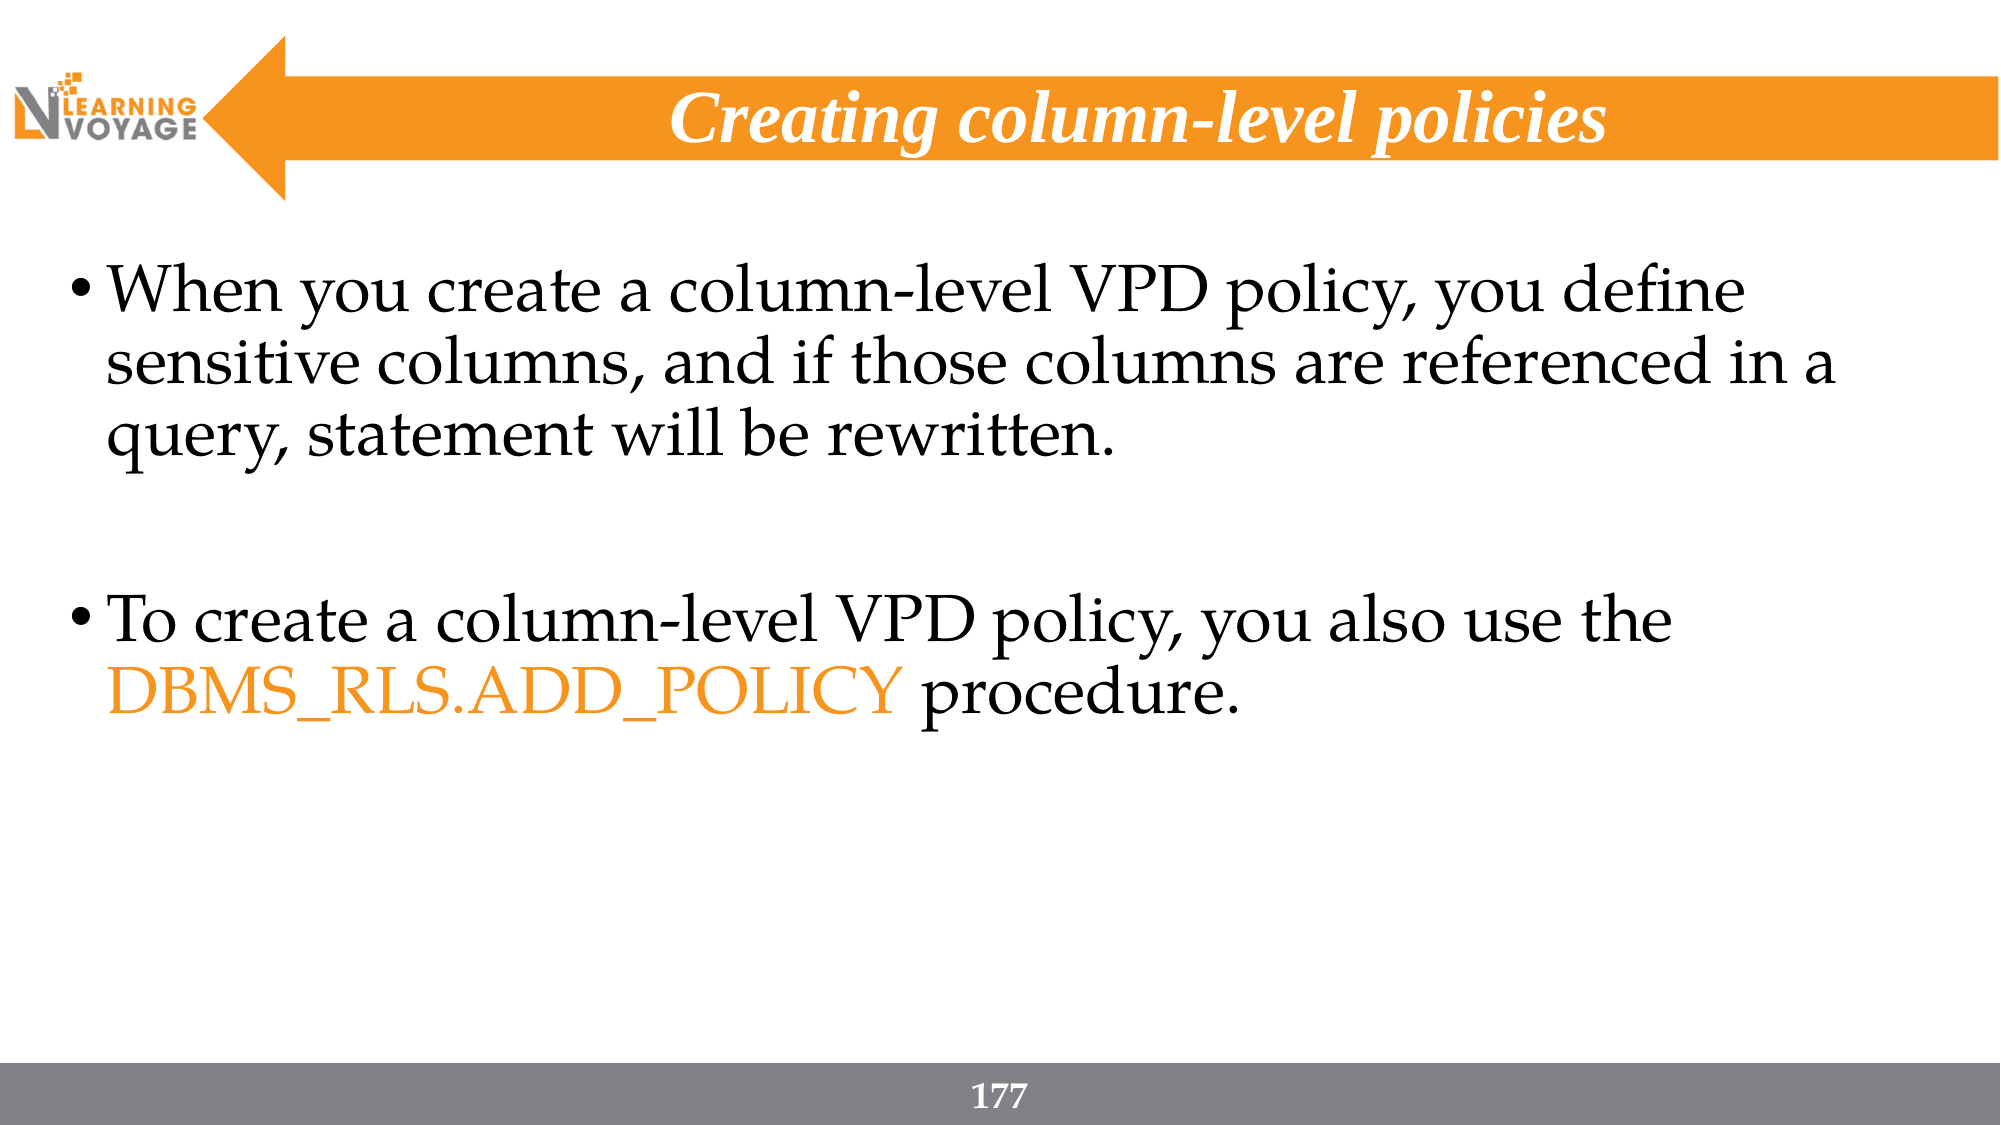

# Creating column-level policies
When you create a column-level VPD policy, you define sensitive columns, and if those columns are referenced in a query, statement will be rewritten.

To create a column-level VPD policy, you also use the DBMS_RLS.ADD_POLICY procedure.
177